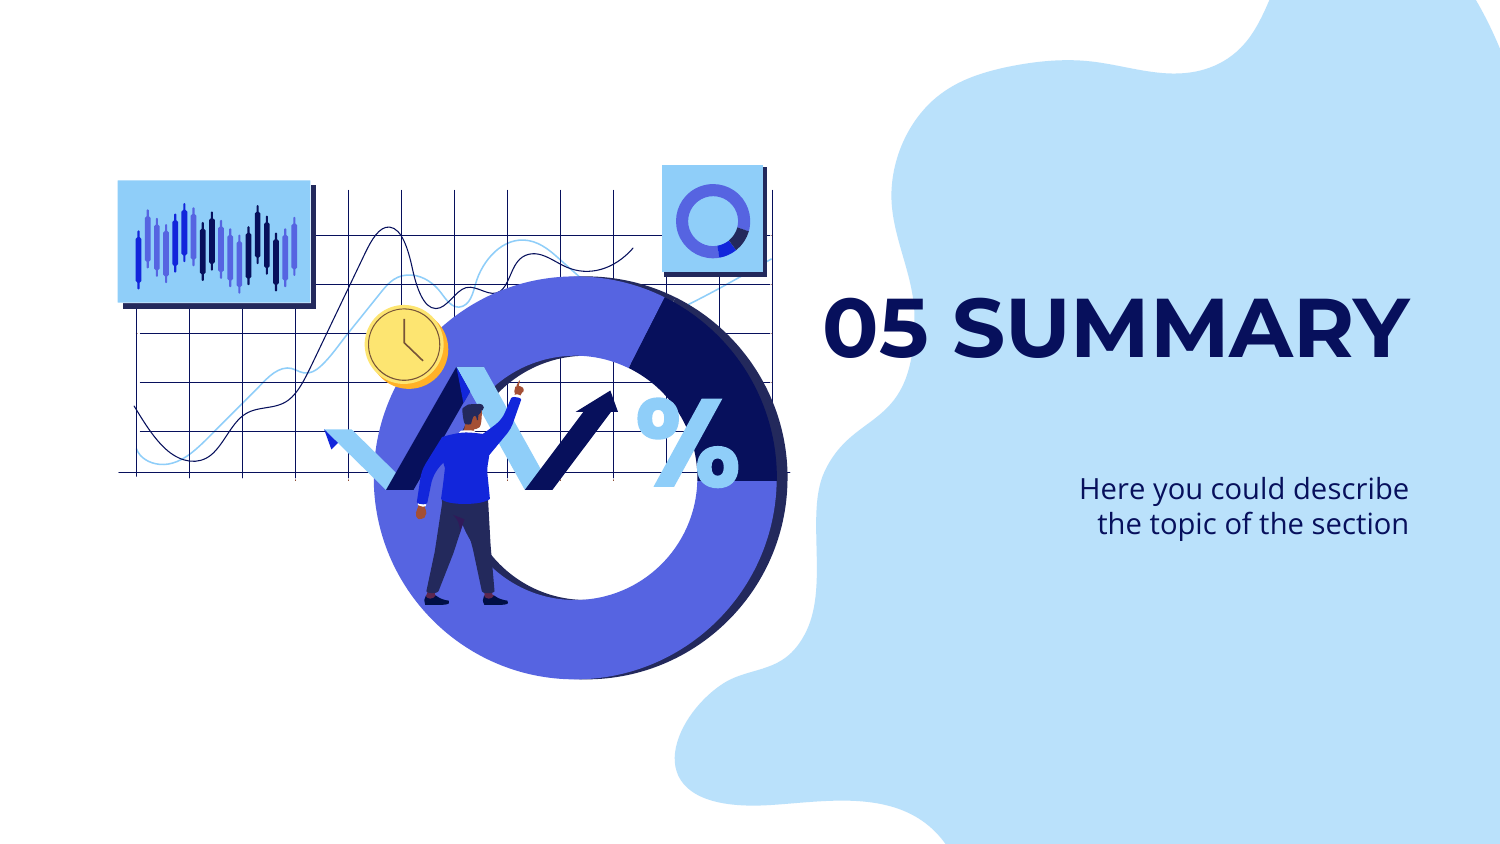

# 05 SUMMARY

Here you could describe
the topic of the section